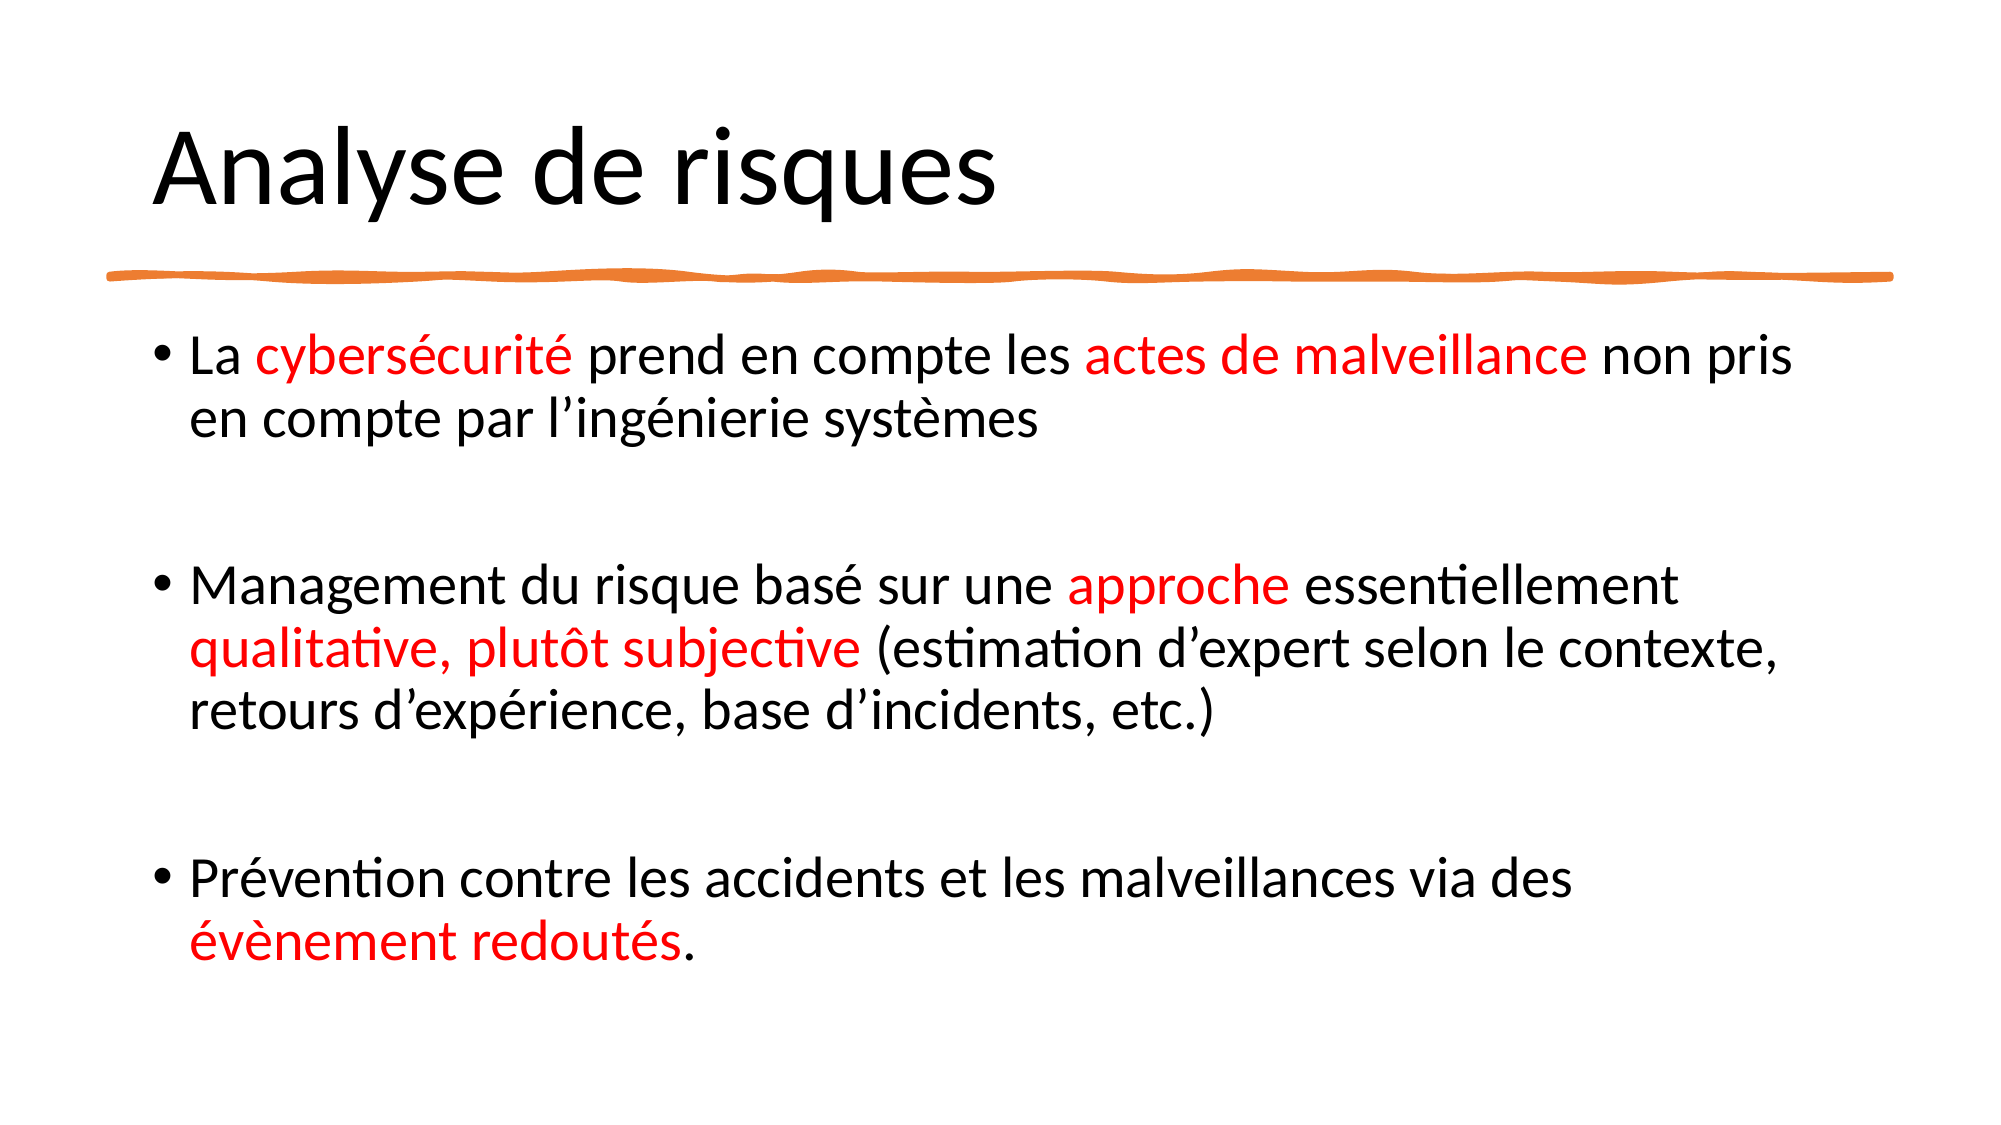

# Analyse de risques

La cybersécurité prend en compte les actes de malveillance non pris en compte par l’ingénierie systèmes

Management du risque basé sur une approche essentiellement qualitative, plutôt subjective (estimation d’expert selon le contexte, retours d’expérience, base d’incidents, etc.)

Prévention contre les accidents et les malveillances via des évènement redoutés.